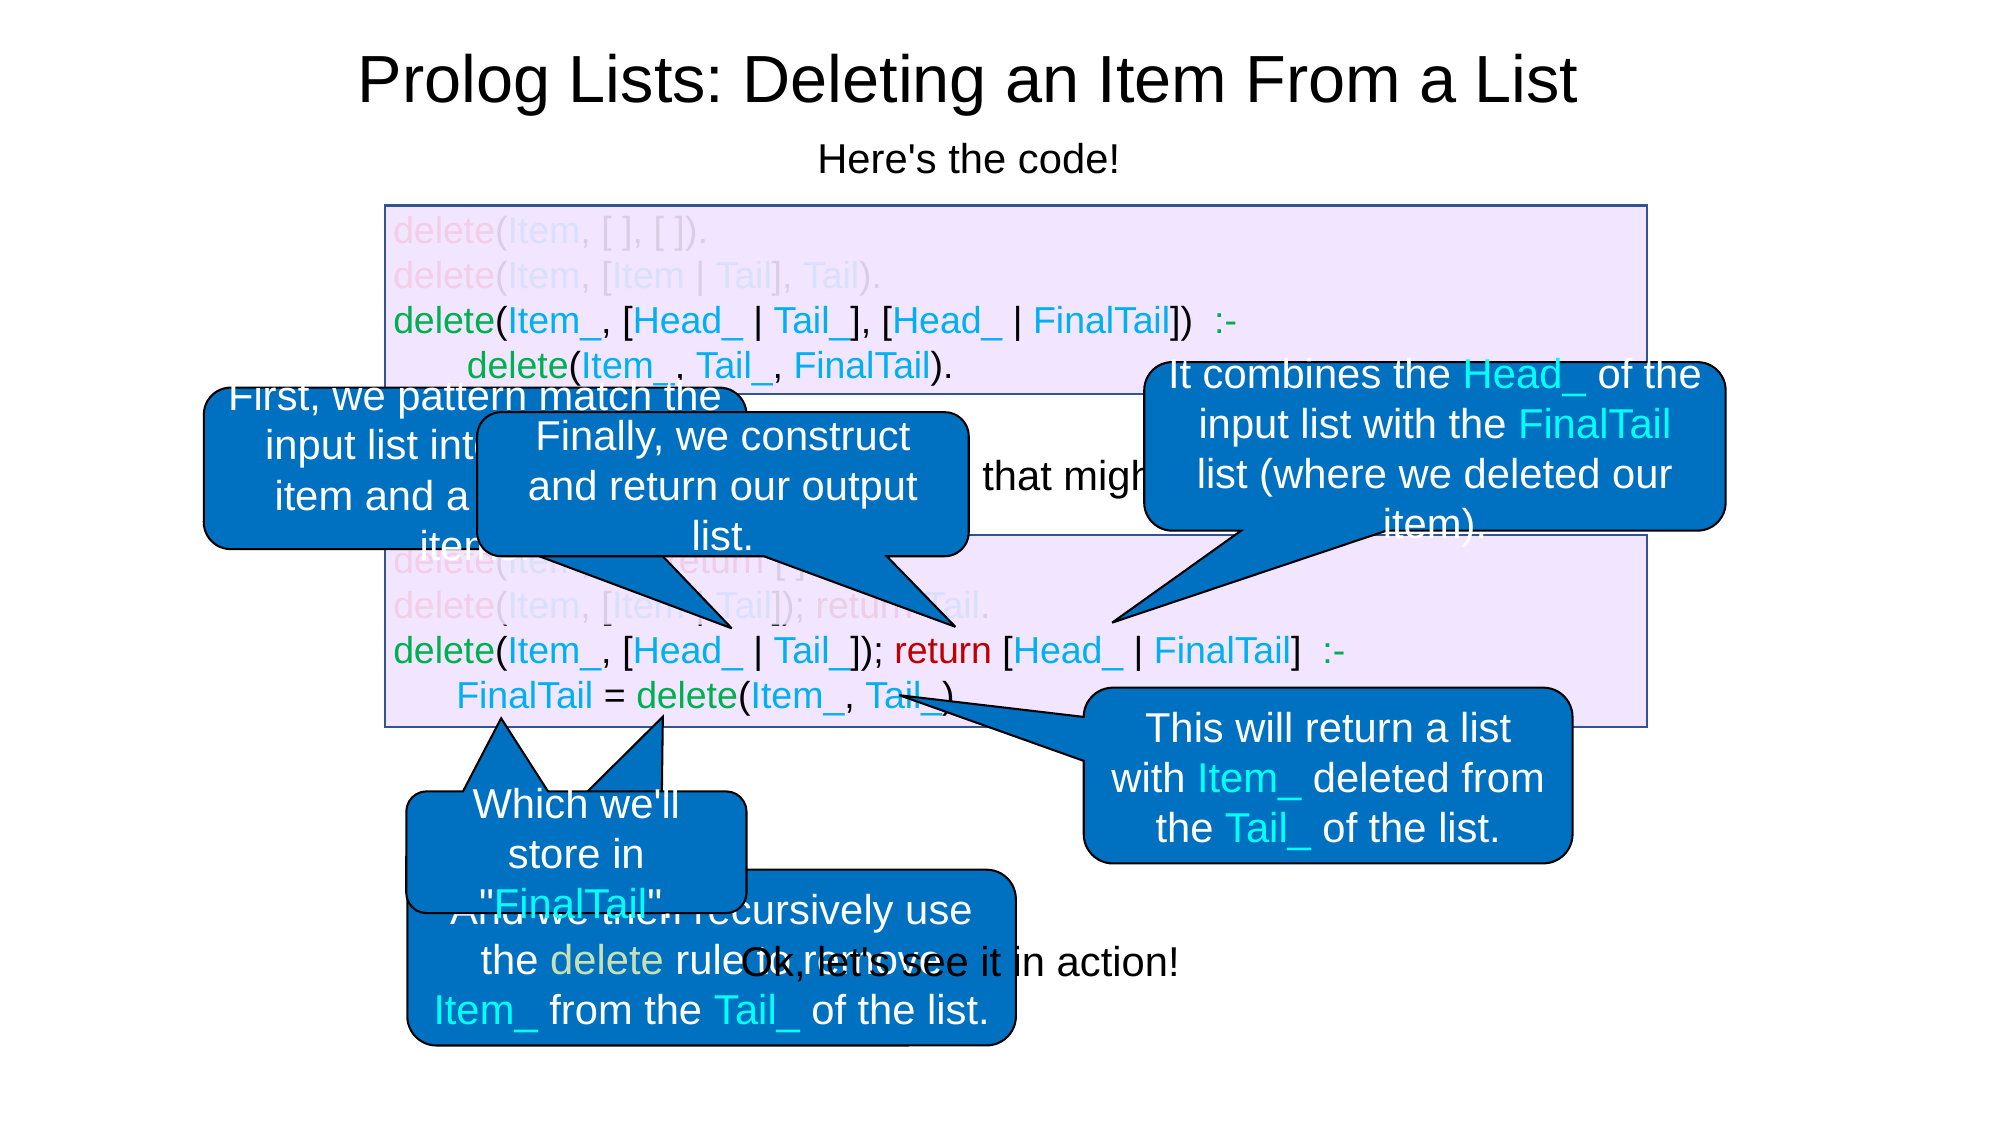

# Prolog Lists: Deleting an Item From a List
Here's the code!
delete(Item, [ ], [ ]).
delete(Item, [Item | Tail], Tail).
delete(Item_, [Head_ | Tail_], [Head_ | FinalTail])  :-
       delete(Item_, Tail_, FinalTail).

It combines the Head_ of the input list with the FinalTail list (where we deleted our item).
First, we pattern match the input list into its Head_ item and a list of Tail_ items.
Finally, we construct and return our output list.
Here's a pseudocode version that might make things clearer:
delete(Item, [ ]); return [ ].
delete(Item, [Item | Tail]); return Tail.
delete(Item_, [Head_ | Tail_]); return [Head_ | FinalTail]  :-
      FinalTail = delete(Item_, Tail_).

This will return a list with Item_ deleted from the Tail_ of the list.
Which we'll store in "FinalTail".
And we then recursively use the delete rule to remove Item_ from the Tail_ of the list.
Ok, let's see it in action!